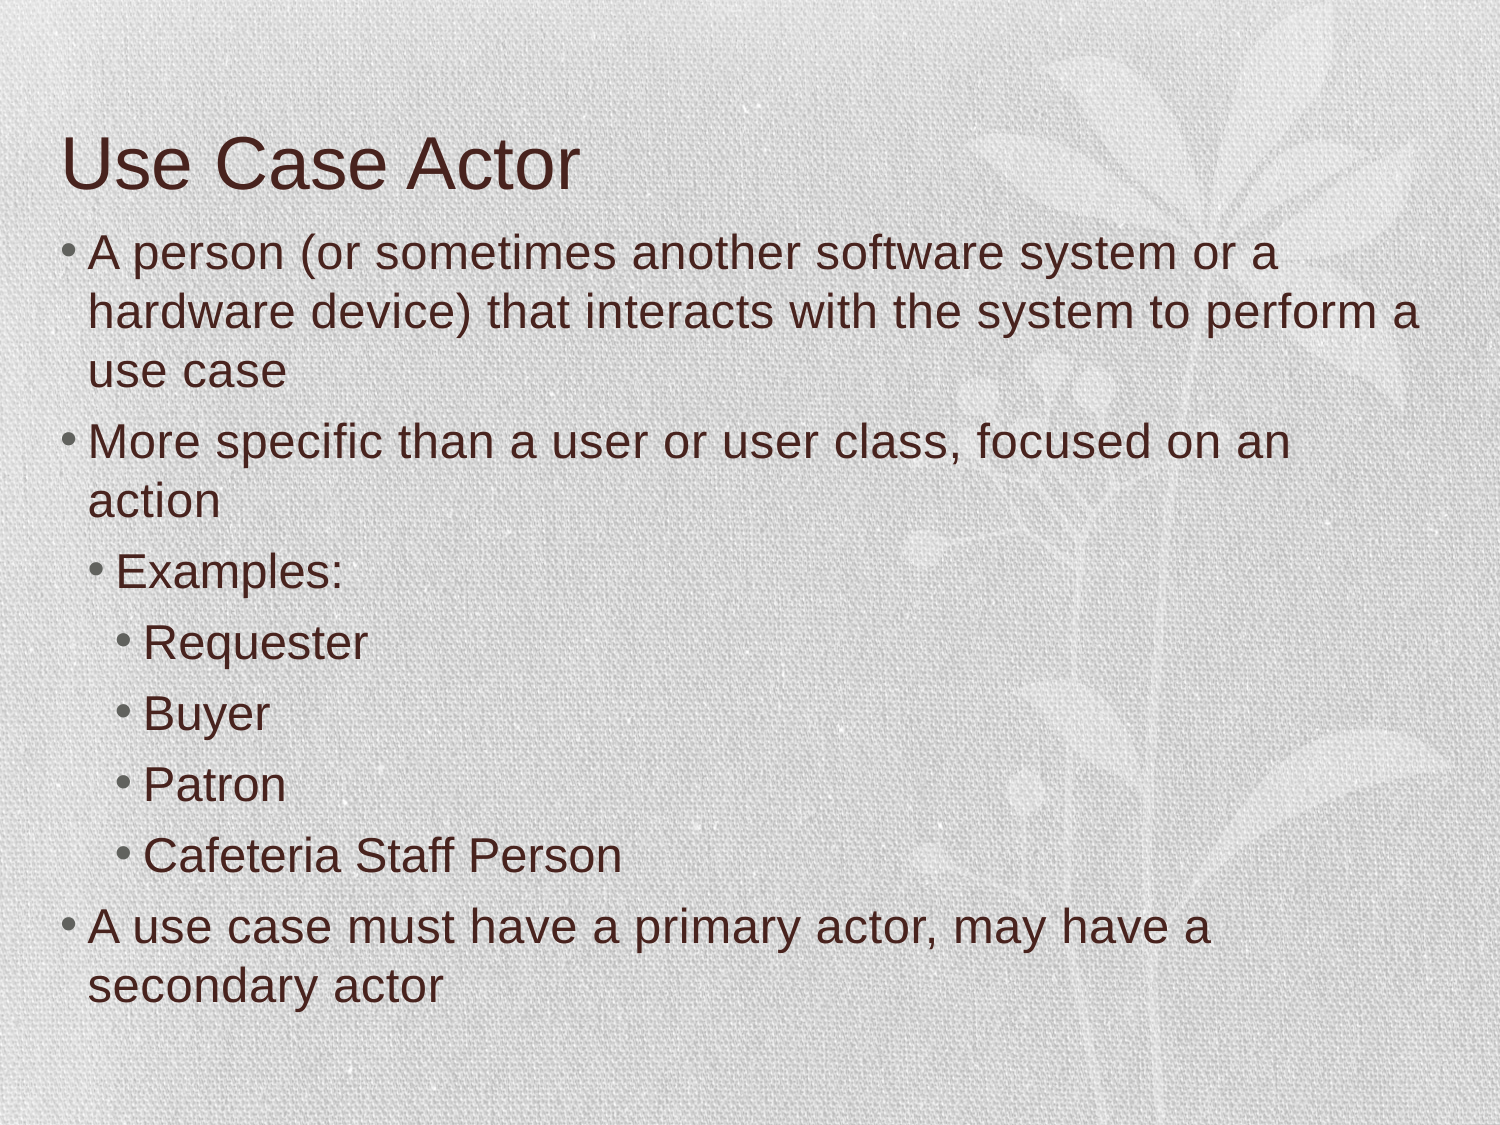

# Use Case Actor
A person (or sometimes another software system or a hardware device) that interacts with the system to perform a use case
More specific than a user or user class, focused on an action
Examples:
Requester
Buyer
Patron
Cafeteria Staff Person
A use case must have a primary actor, may have a secondary actor